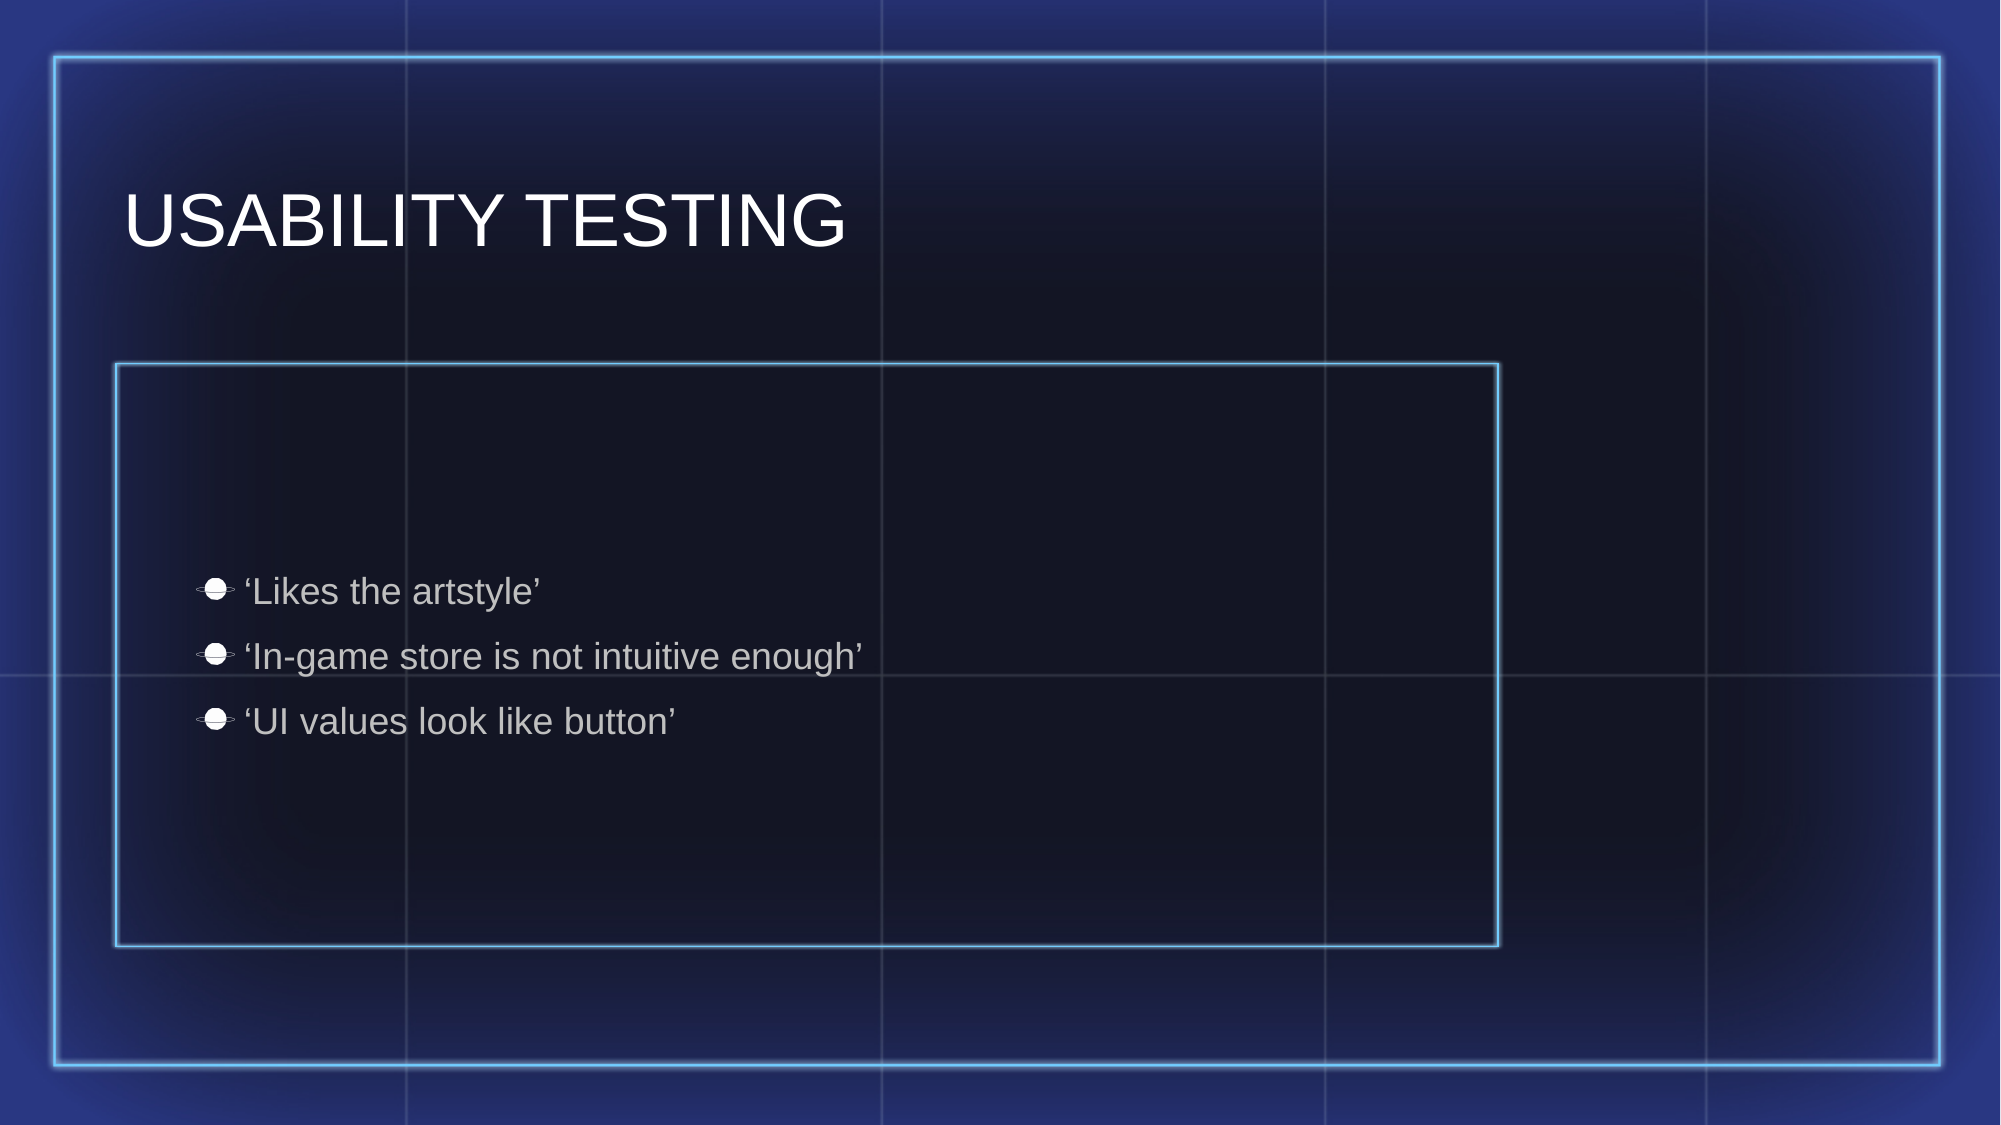

# Usability Testing
‘Likes the artstyle’
‘In-game store is not intuitive enough’
‘UI values look like button’